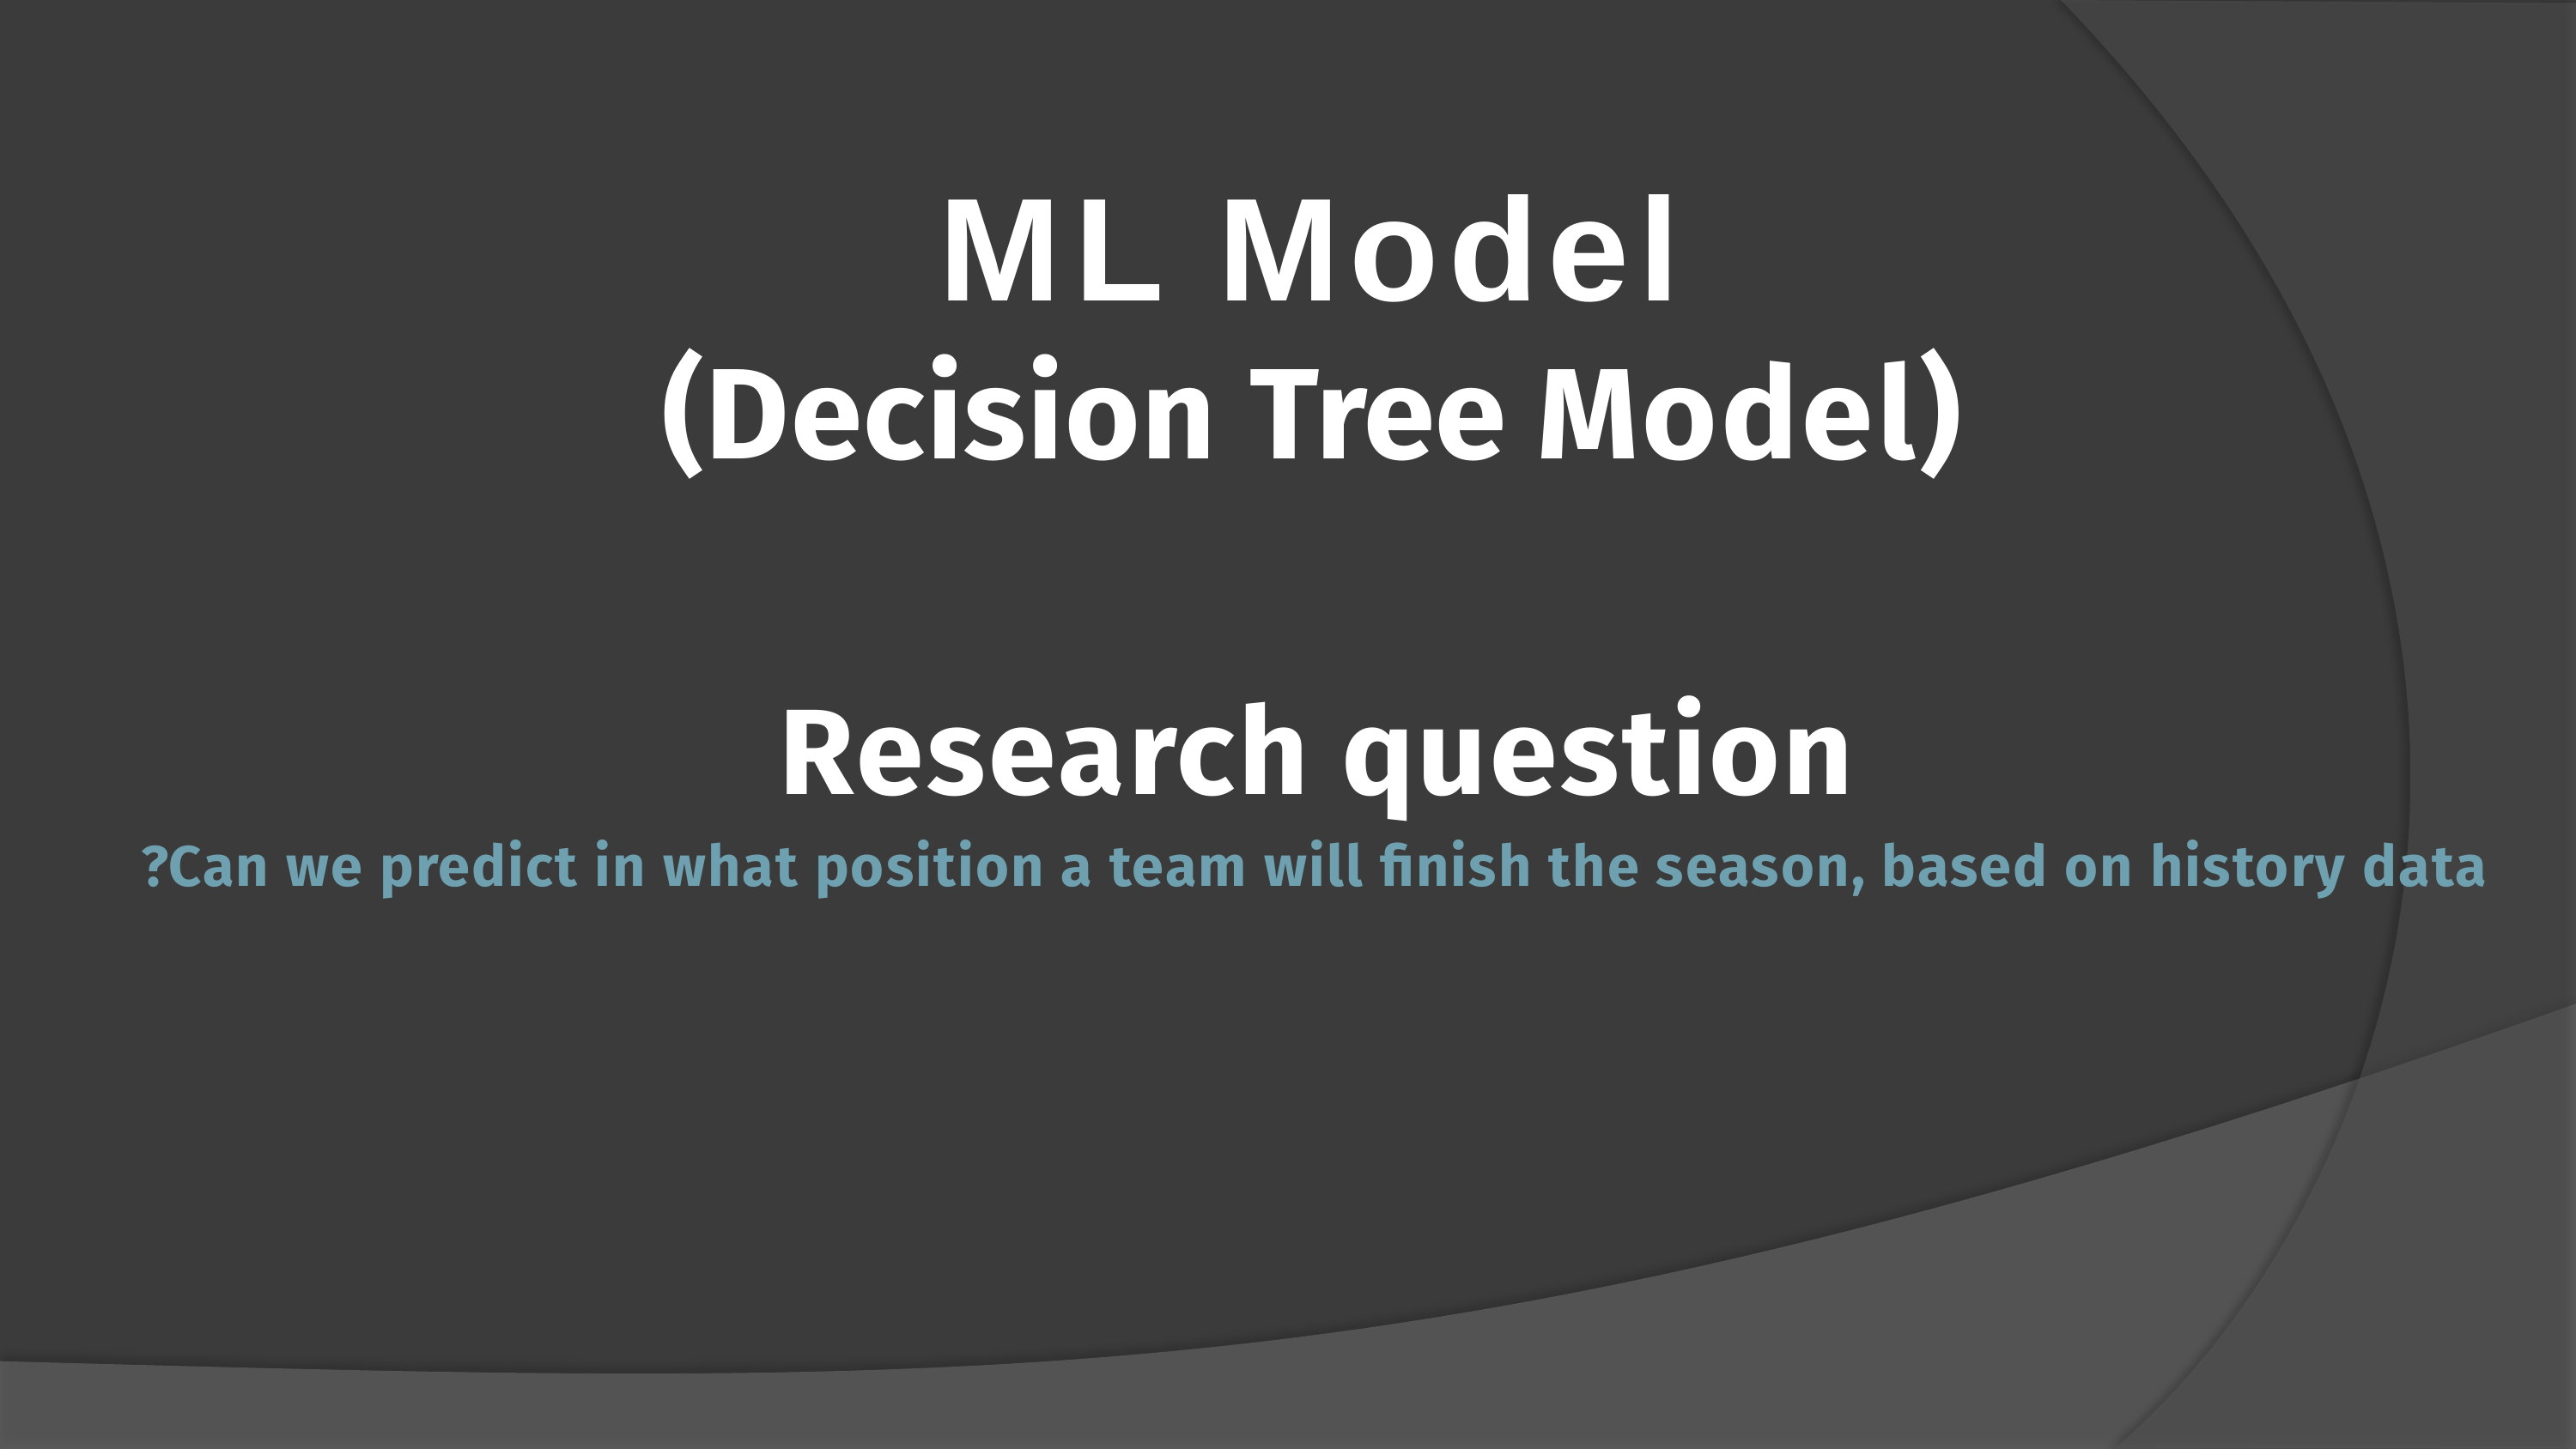

# ML Model (Decision Tree Model)
Research question
Can we predict in what position a team will finish the season, based on history data?